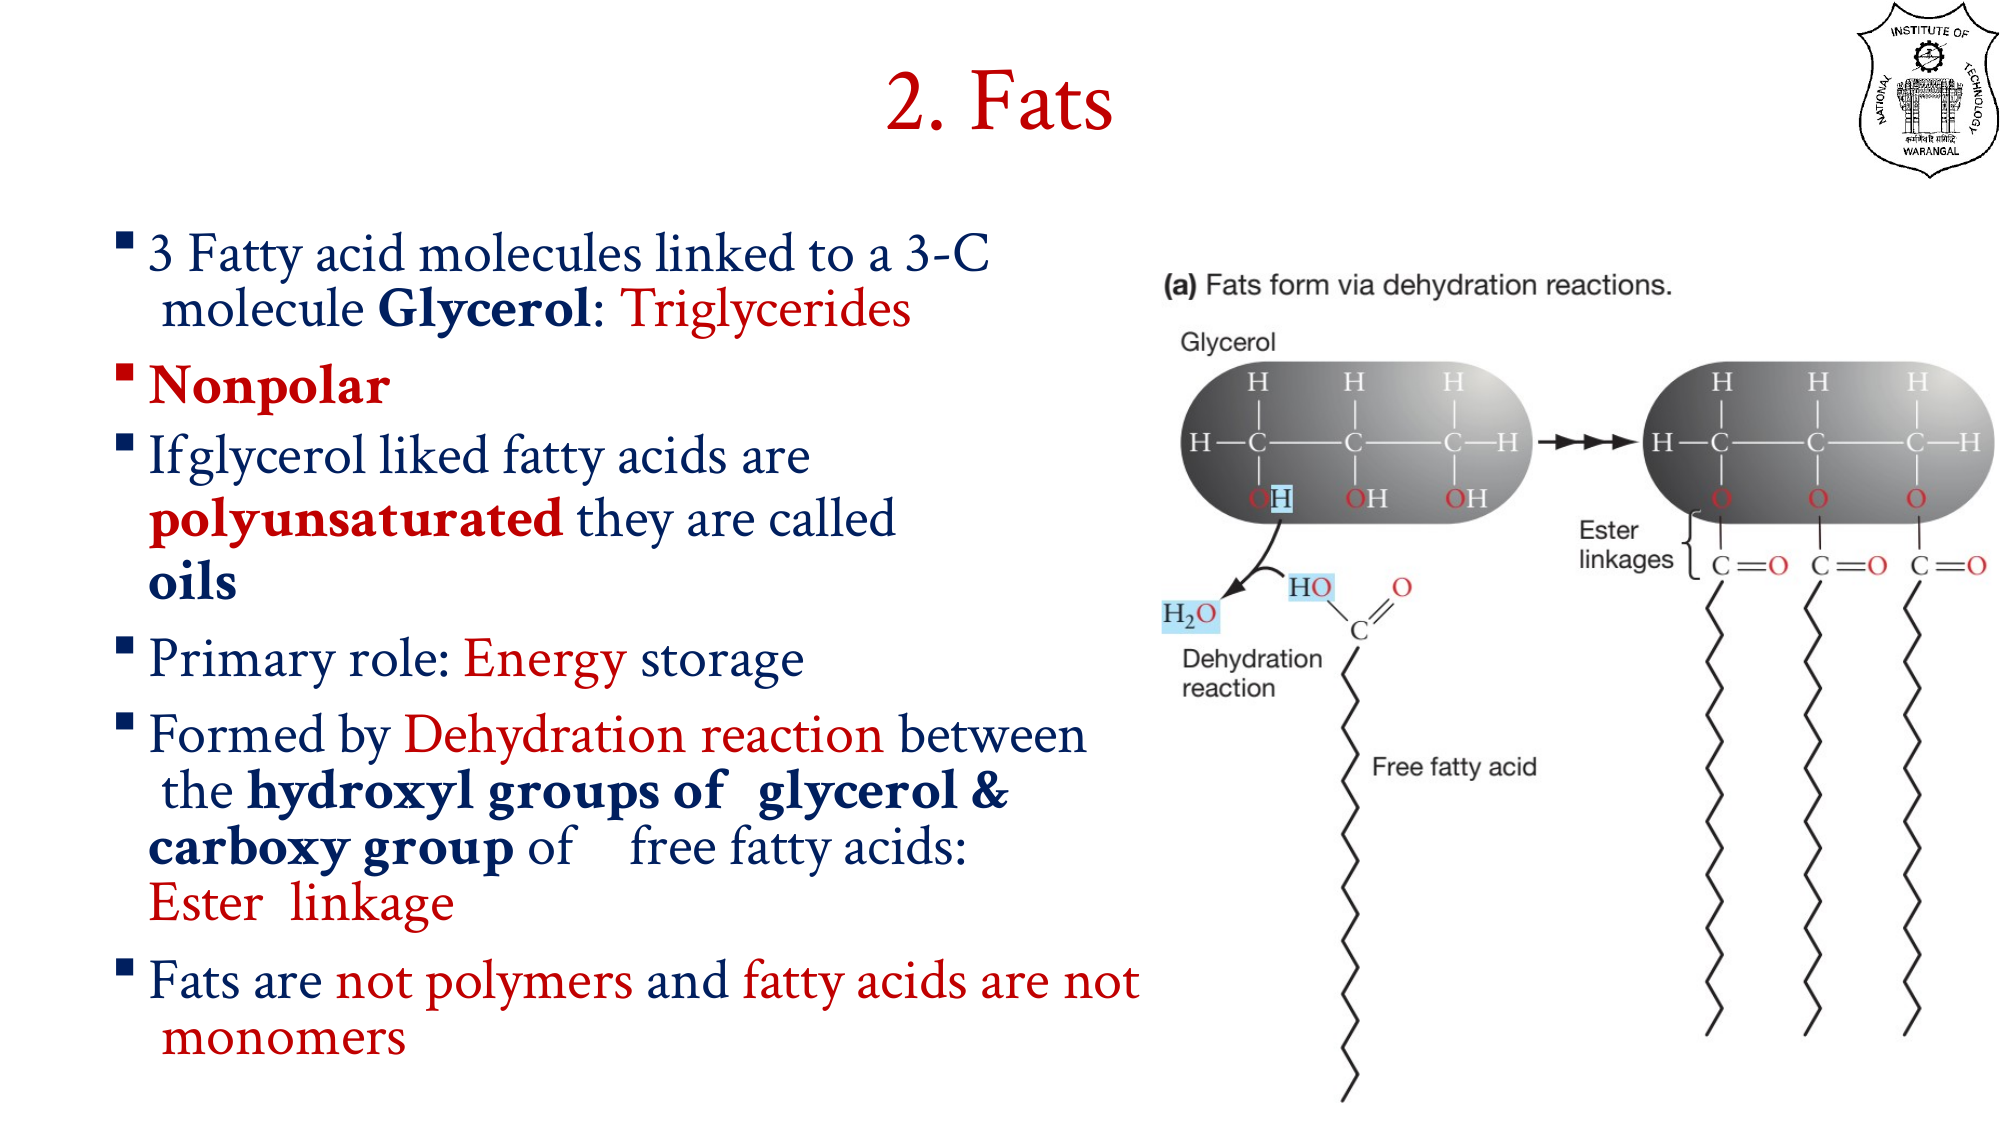

# 2. Fats
3 Fatty acid molecules linked to a 3-C  molecule Glycerol: Triglycerides
Nonpolar
If	glycerol liked fatty acids are
polyunsaturated they are called oils
Primary role: Energy storage
Formed by Dehydration reaction between  the hydroxyl groups of	glycerol &  carboxy group of	free fatty acids: Ester  linkage
Fats are not polymers and fatty acids are not  monomers